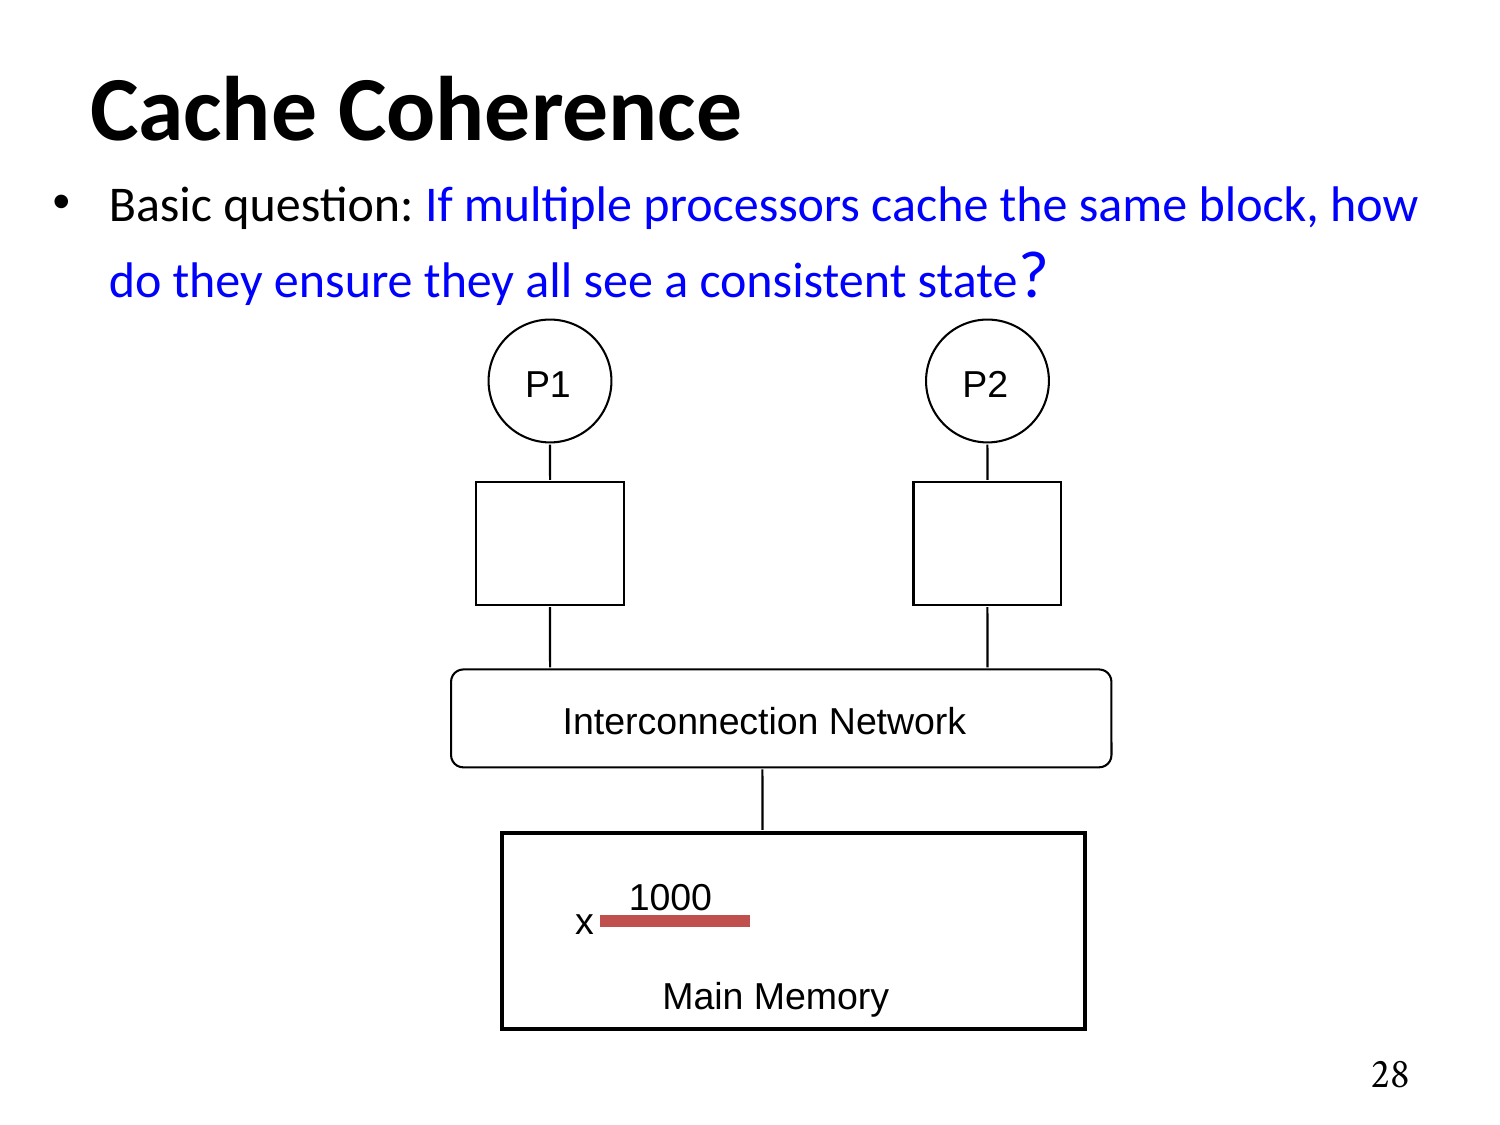

# Cache Coherence
Basic question: If multiple processors cache the same block, how do they ensure they all see a consistent state?

P2
P1

Interconnection Network

1000
x

Main Memory
28